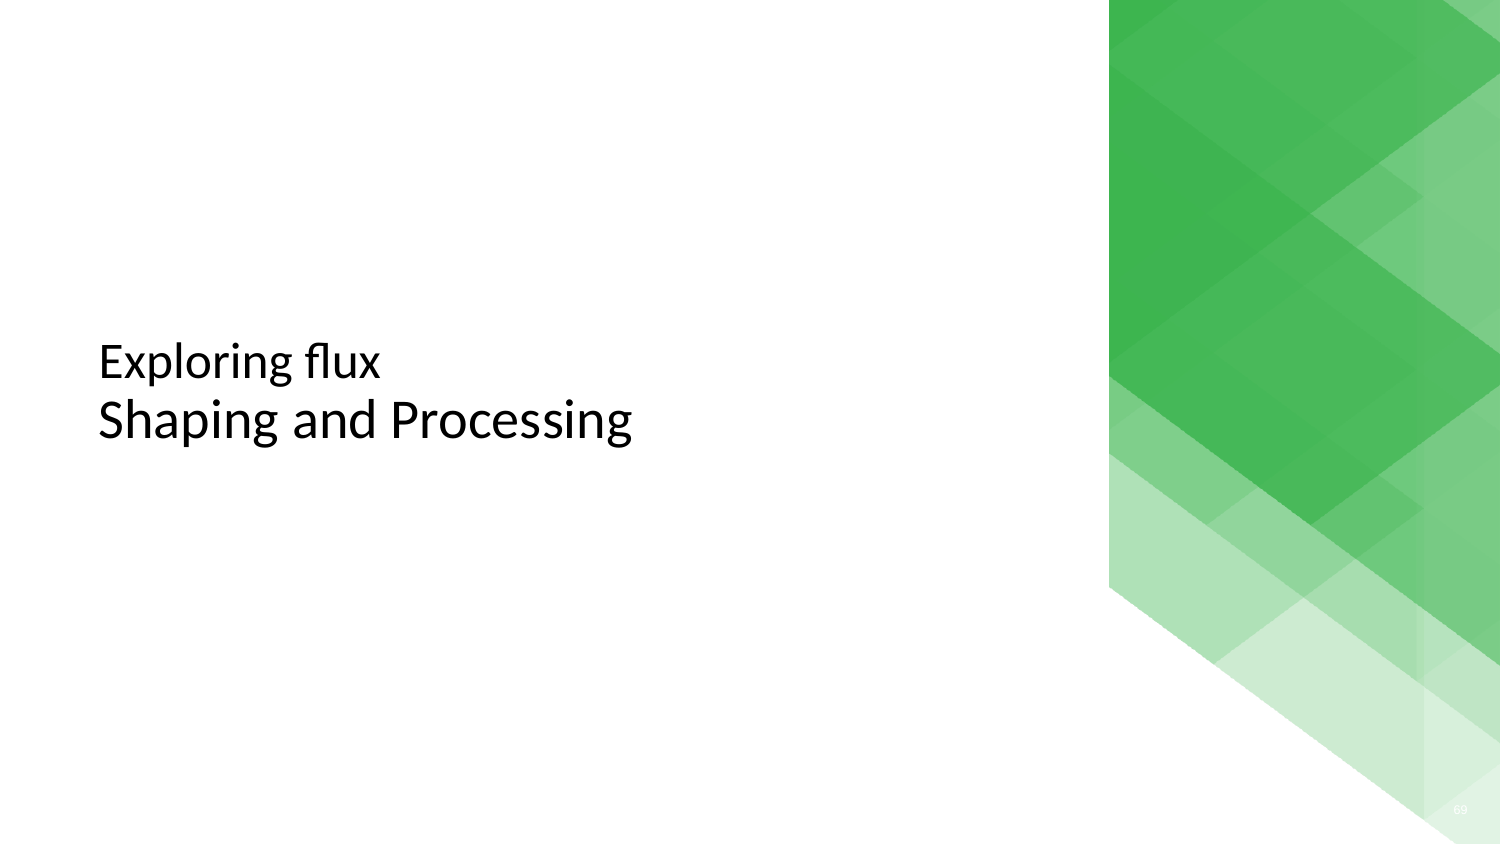

# Exploring flux Shaping and Processing
69